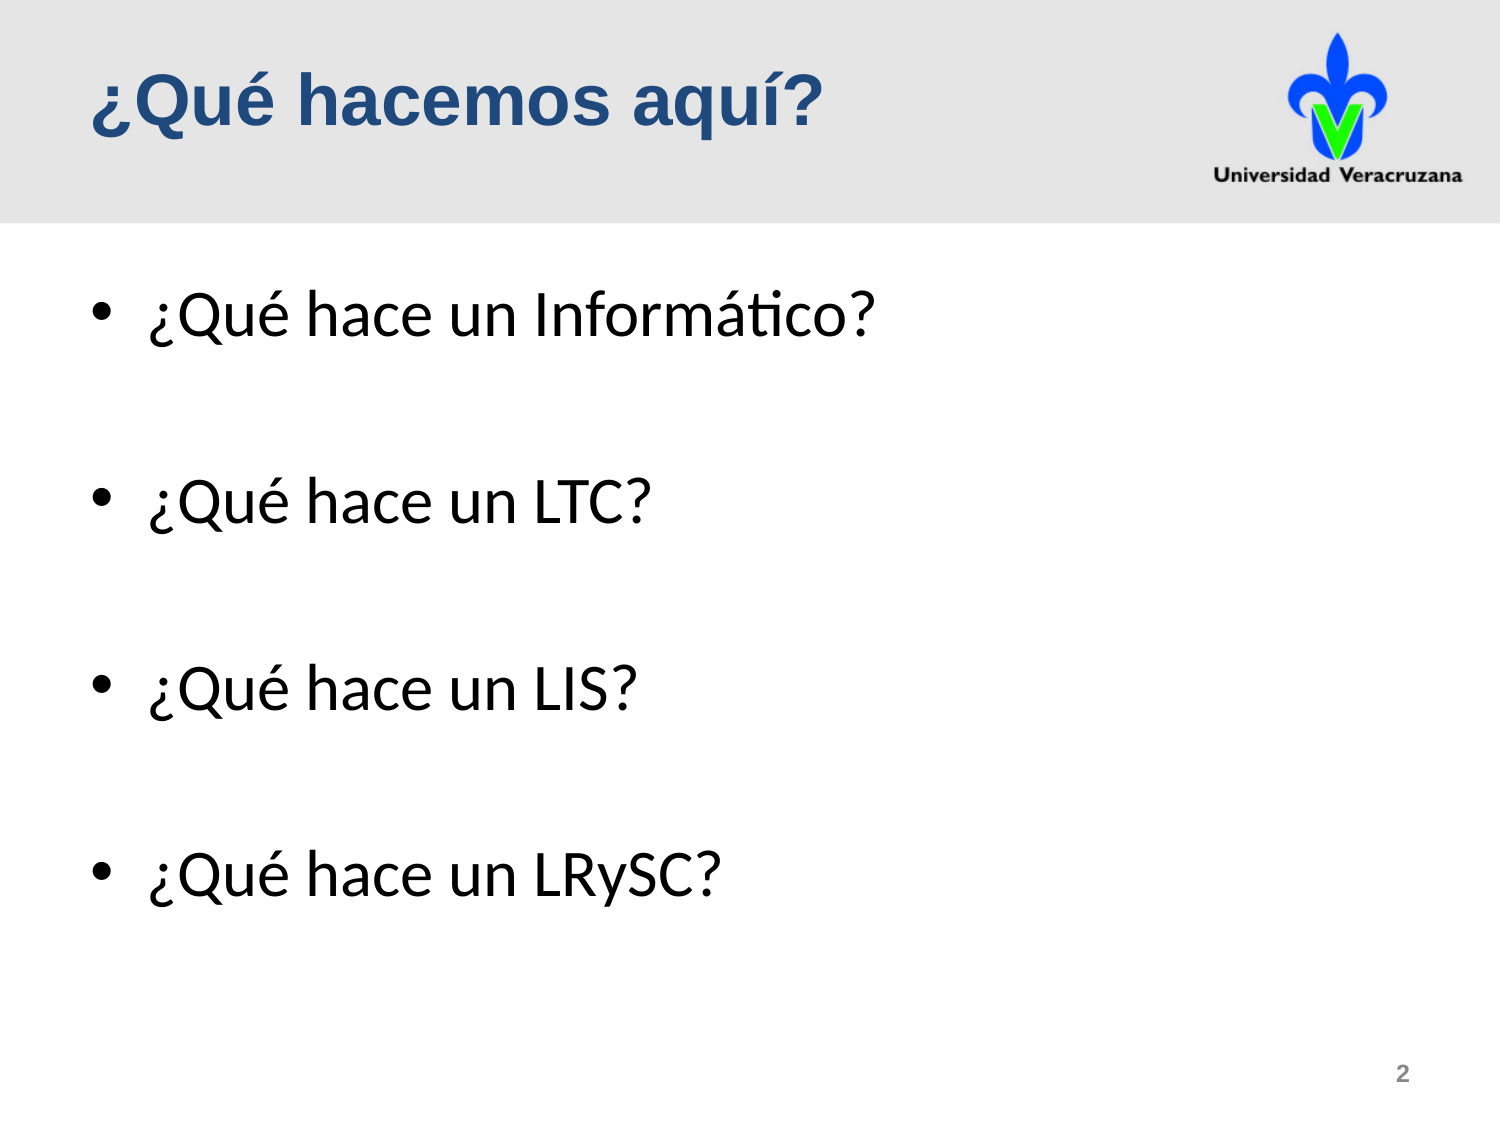

# ¿Qué hacemos aquí?
¿Qué hace un Informático?

¿Qué hace un LTC?

¿Qué hace un LIS?

¿Qué hace un LRySC?

2